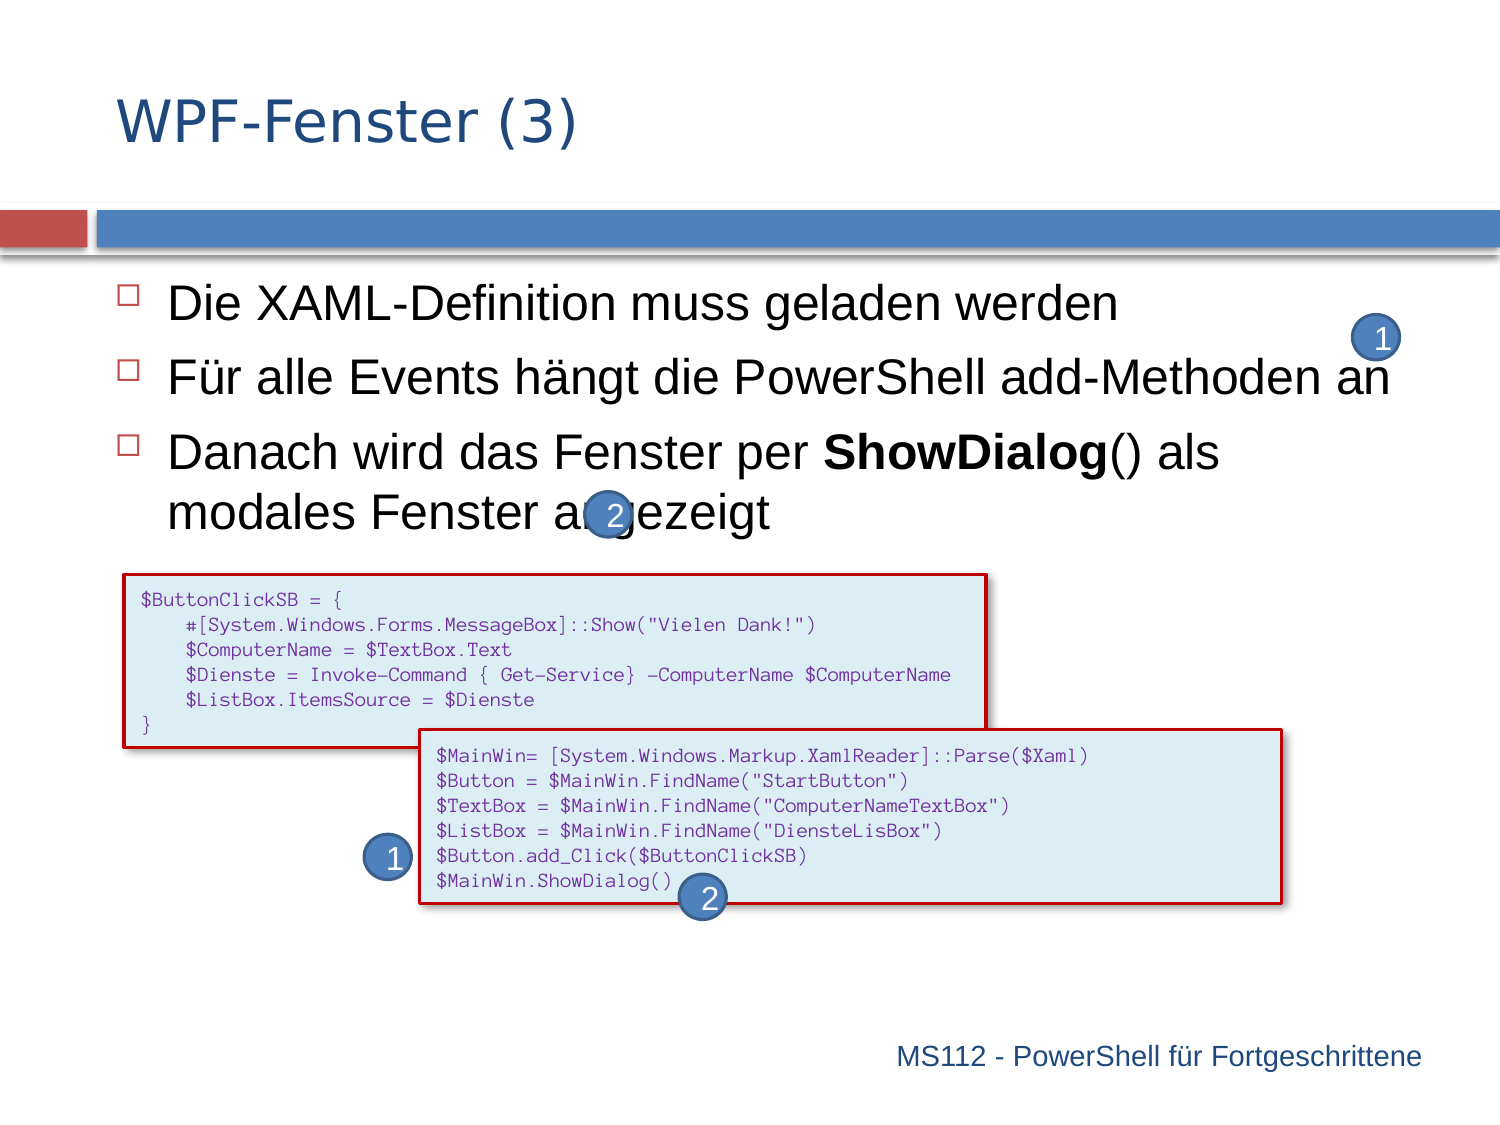

# WPF-Fenster (3)
Die XAML-Definition muss geladen werden
Für alle Events hängt die PowerShell add-Methoden an
Danach wird das Fenster per ShowDialog() als modales Fenster angezeigt
1
2
$ButtonClickSB = {
    #[System.Windows.Forms.MessageBox]::Show("Vielen Dank!")
    $ComputerName = $TextBox.Text
    $Dienste = Invoke-Command { Get-Service} -ComputerName $ComputerName
    $ListBox.ItemsSource = $Dienste
}
$MainWin= [System.Windows.Markup.XamlReader]::Parse($Xaml)
$Button = $MainWin.FindName("StartButton")
$TextBox = $MainWin.FindName("ComputerNameTextBox")
$ListBox = $MainWin.FindName("DiensteLisBox")
$Button.add_Click($ButtonClickSB)
$MainWin.ShowDialog()
1
2
MS112 - PowerShell für Fortgeschrittene